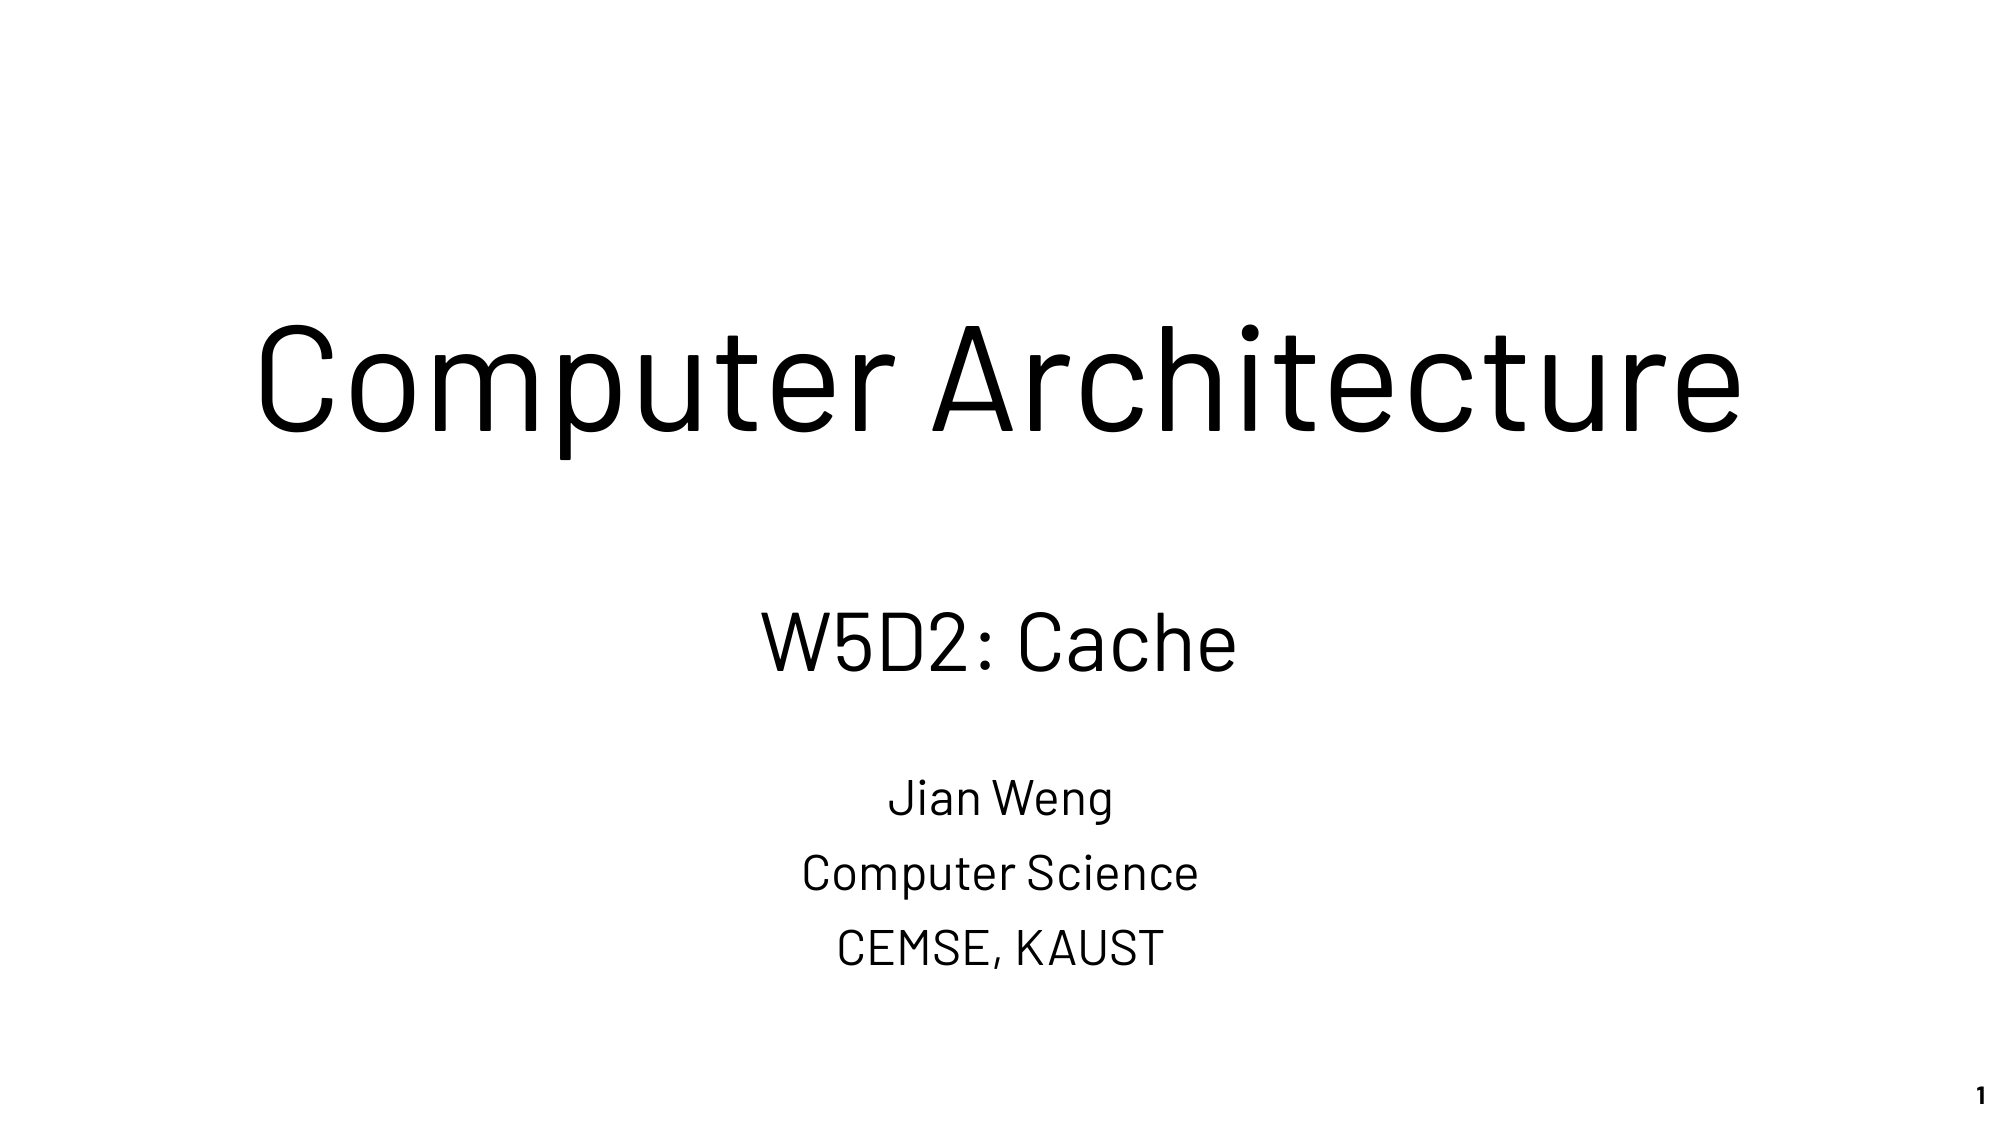

# Computer Architecture W5D2: Cache
Jian Weng
Computer Science
CEMSE, KAUST
1